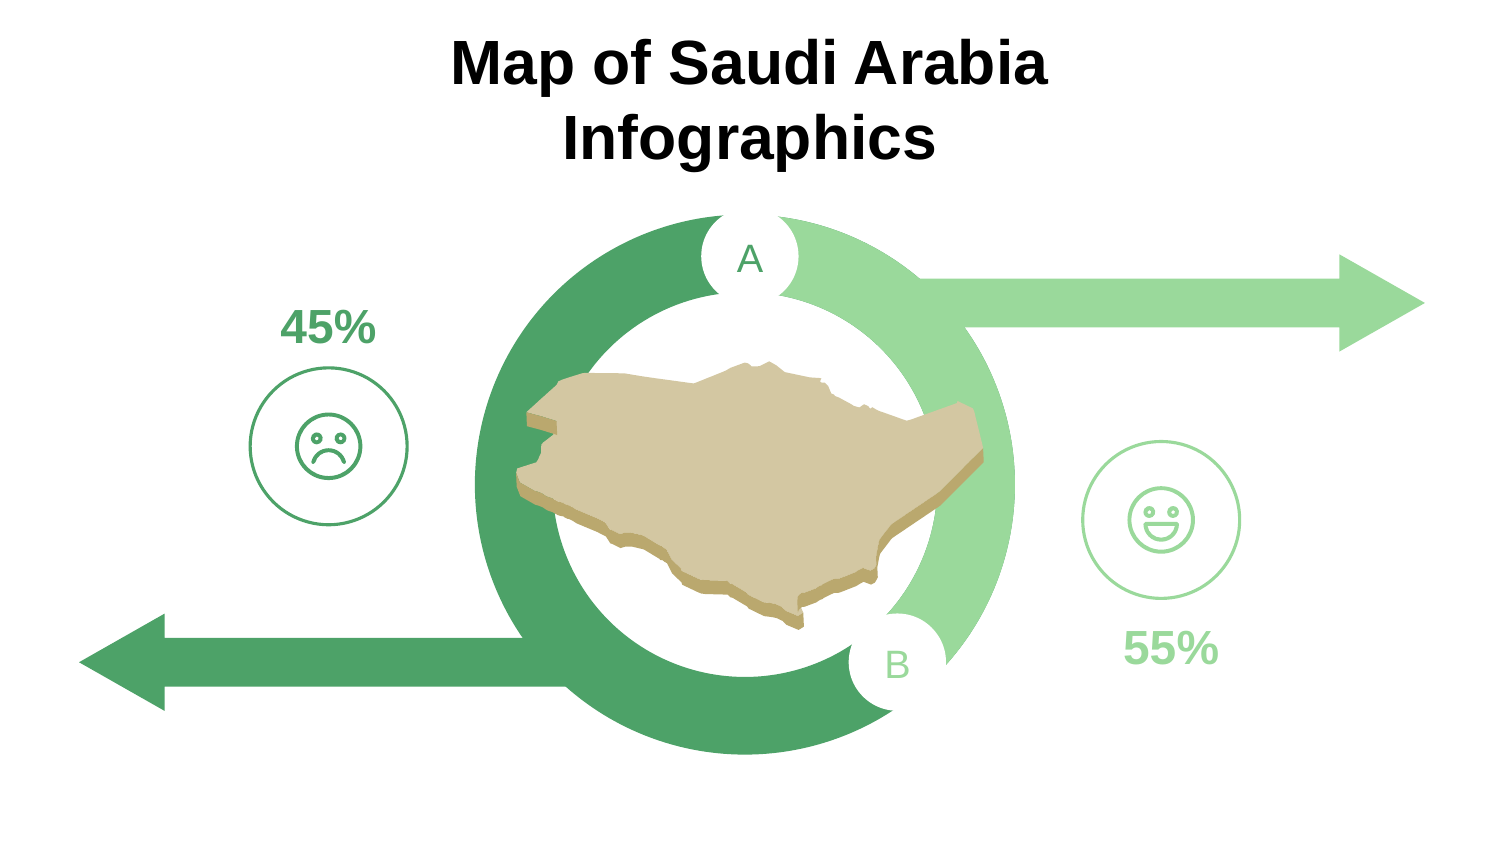

# Map of Saudi Arabia Infographics

A
45%

55%

B